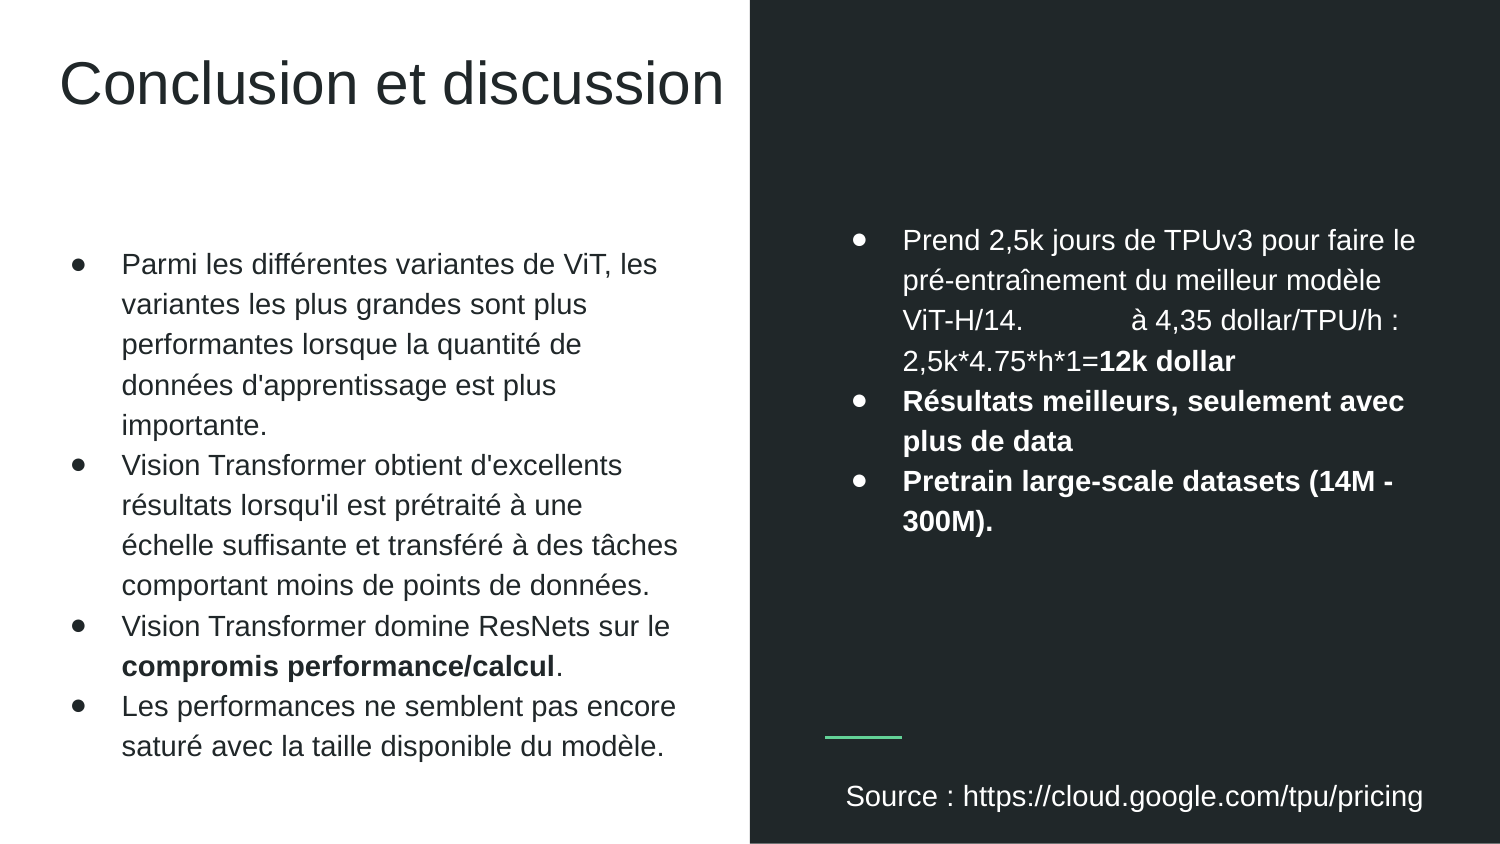

Conclusion et discussion
Prend 2,5k jours de TPUv3 pour faire le pré-entraînement du meilleur modèle ViT-H/14.             à 4,35 dollar/TPU/h : 2,5k*4.75*h*1=12k dollar
Résultats meilleurs, seulement avec plus de data
Pretrain large-scale datasets (14M - 300M).

# Parmi les différentes variantes de ViT, les variantes les plus grandes sont plus performantes lorsque la quantité de données d'apprentissage est plus importante.
Vision Transformer obtient d'excellents résultats lorsqu'il est prétraité à une échelle suffisante et transféré à des tâches comportant moins de points de données.
Vision Transformer domine ResNets sur le compromis performance/calcul.
Les performances ne semblent pas encore saturé avec la taille disponible du modèle.
Source : https://cloud.google.com/tpu/pricing